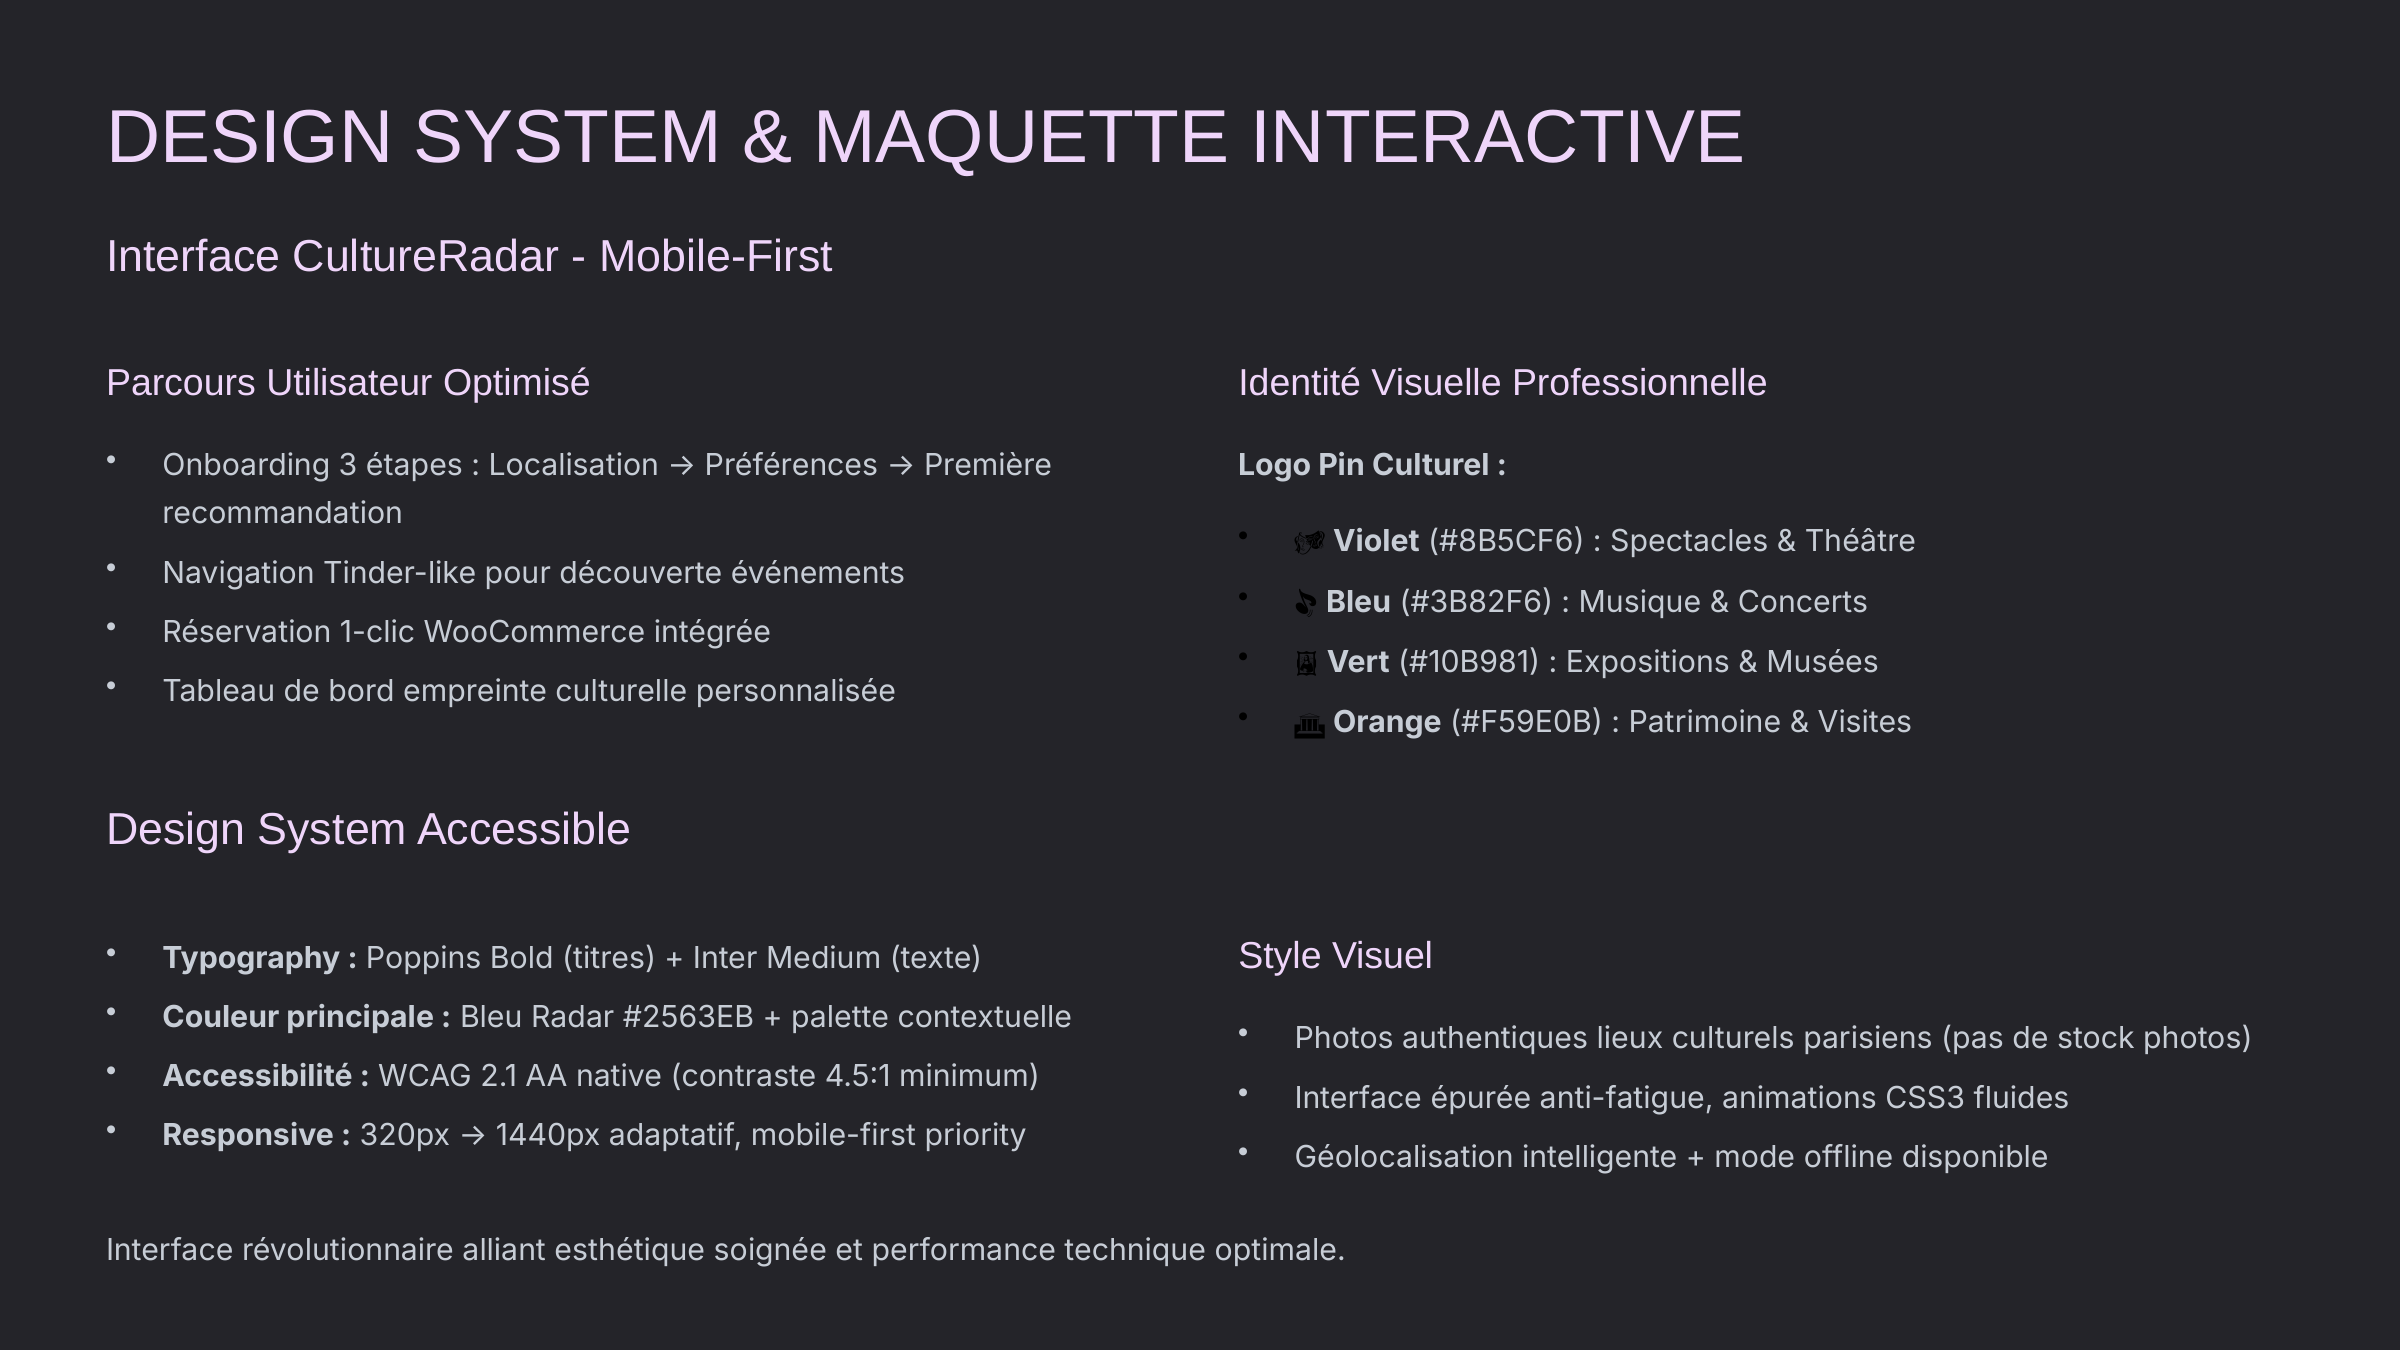

DESIGN SYSTEM & MAQUETTE INTERACTIVE
Interface CultureRadar - Mobile-First
Parcours Utilisateur Optimisé
Identité Visuelle Professionnelle
Onboarding 3 étapes : Localisation → Préférences → Première recommandation
Logo Pin Culturel :
🎭 Violet (#8B5CF6) : Spectacles & Théâtre
Navigation Tinder-like pour découverte événements
🎵 Bleu (#3B82F6) : Musique & Concerts
Réservation 1-clic WooCommerce intégrée
🖼️ Vert (#10B981) : Expositions & Musées
Tableau de bord empreinte culturelle personnalisée
🏛️ Orange (#F59E0B) : Patrimoine & Visites
Design System Accessible
Typography : Poppins Bold (titres) + Inter Medium (texte)
Style Visuel
Couleur principale : Bleu Radar #2563EB + palette contextuelle
Photos authentiques lieux culturels parisiens (pas de stock photos)
Accessibilité : WCAG 2.1 AA native (contraste 4.5:1 minimum)
Interface épurée anti-fatigue, animations CSS3 fluides
Responsive : 320px → 1440px adaptatif, mobile-first priority
Géolocalisation intelligente + mode offline disponible
Interface révolutionnaire alliant esthétique soignée et performance technique optimale.